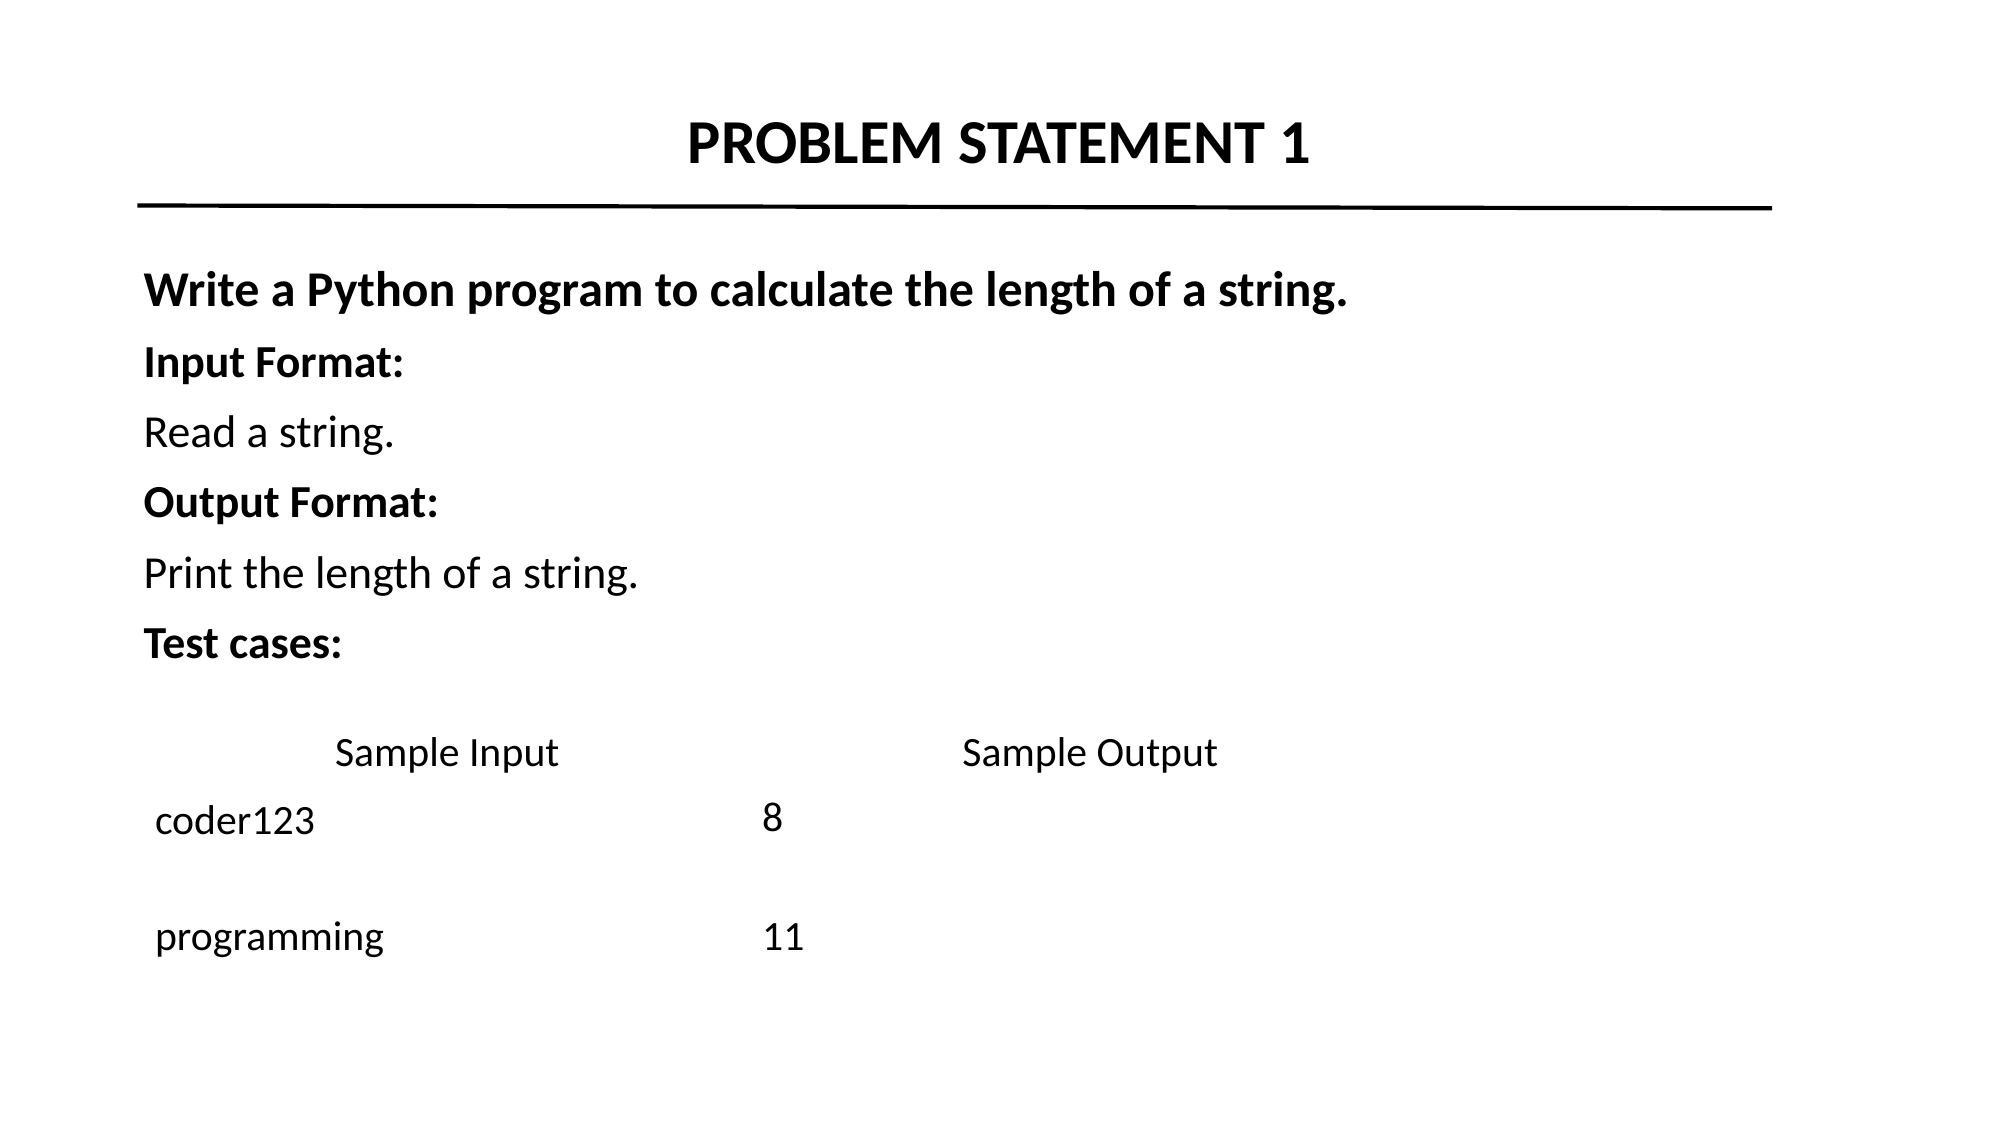

# PROBLEM STATEMENT 1
Write a Python program to calculate the length of a string.
Input Format:
Read a string.
Output Format:
Print the length of a string.
Test cases:

| Sample Input | Sample Output |
| --- | --- |
| coder123 | 8 |
| programming | 11 |